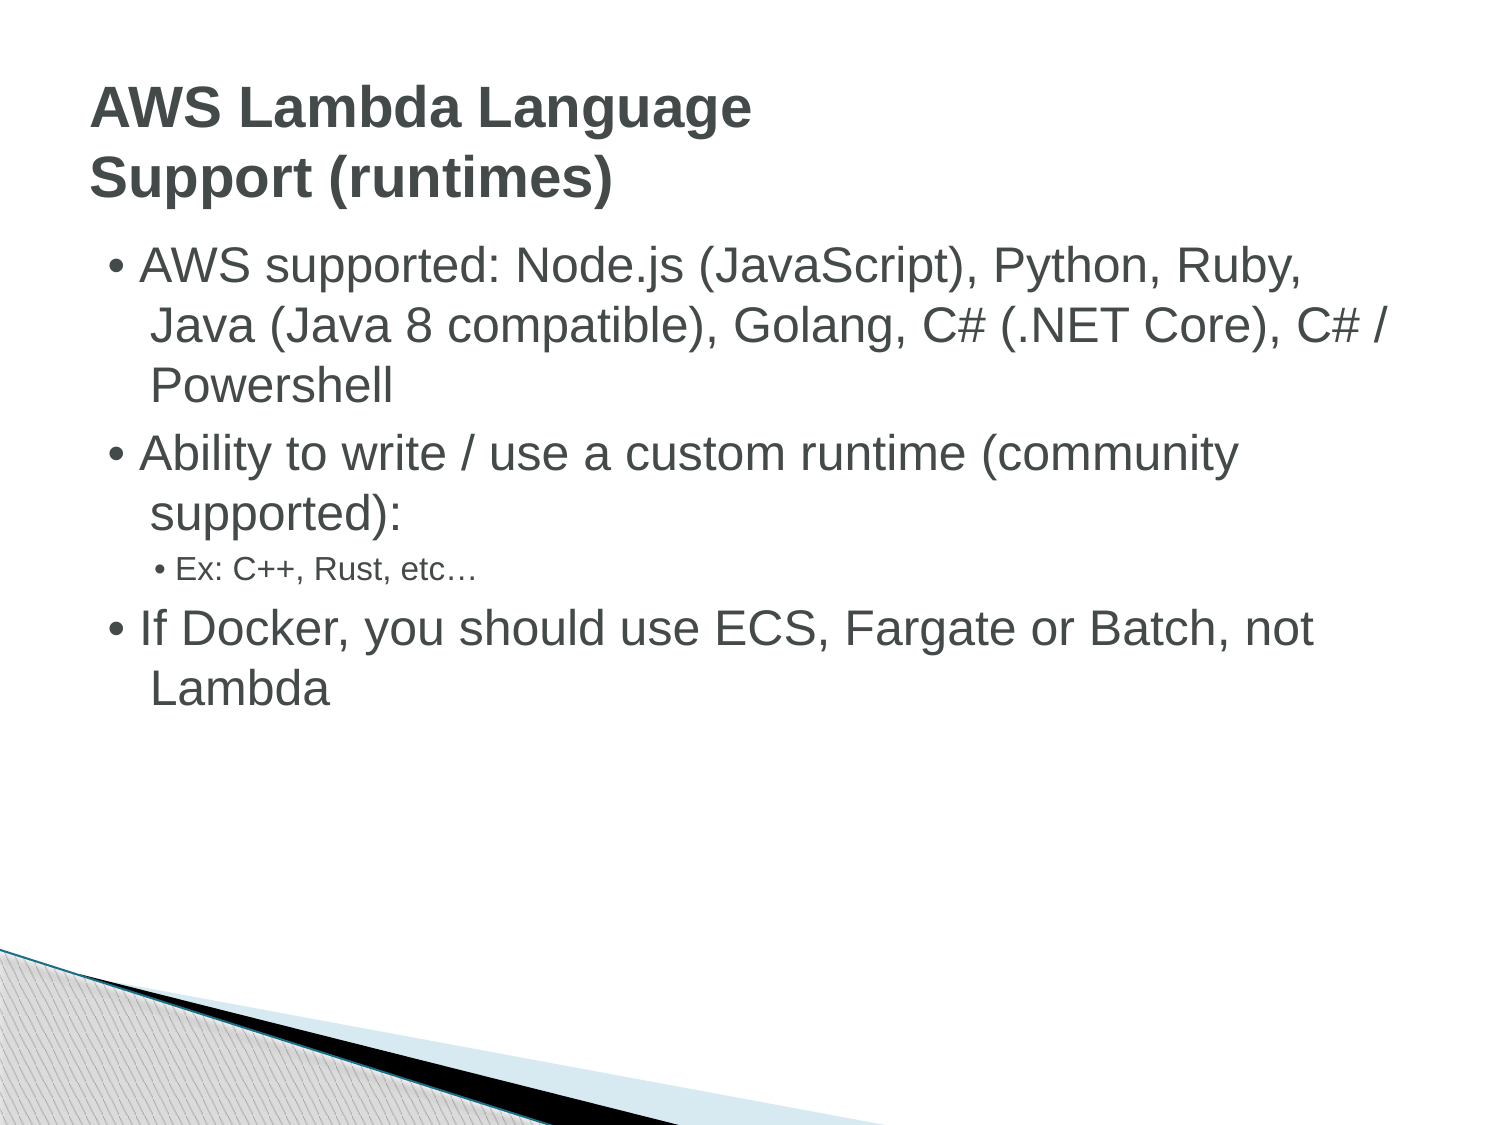

# AWS Lambda Language Support (runtimes)
• AWS supported: Node.js (JavaScript), Python, Ruby, Java (Java 8 compatible), Golang, C# (.NET Core), C# / Powershell
• Ability to write / use a custom runtime (community supported):
• Ex: C++, Rust, etc…
• If Docker, you should use ECS, Fargate or Batch, not Lambda